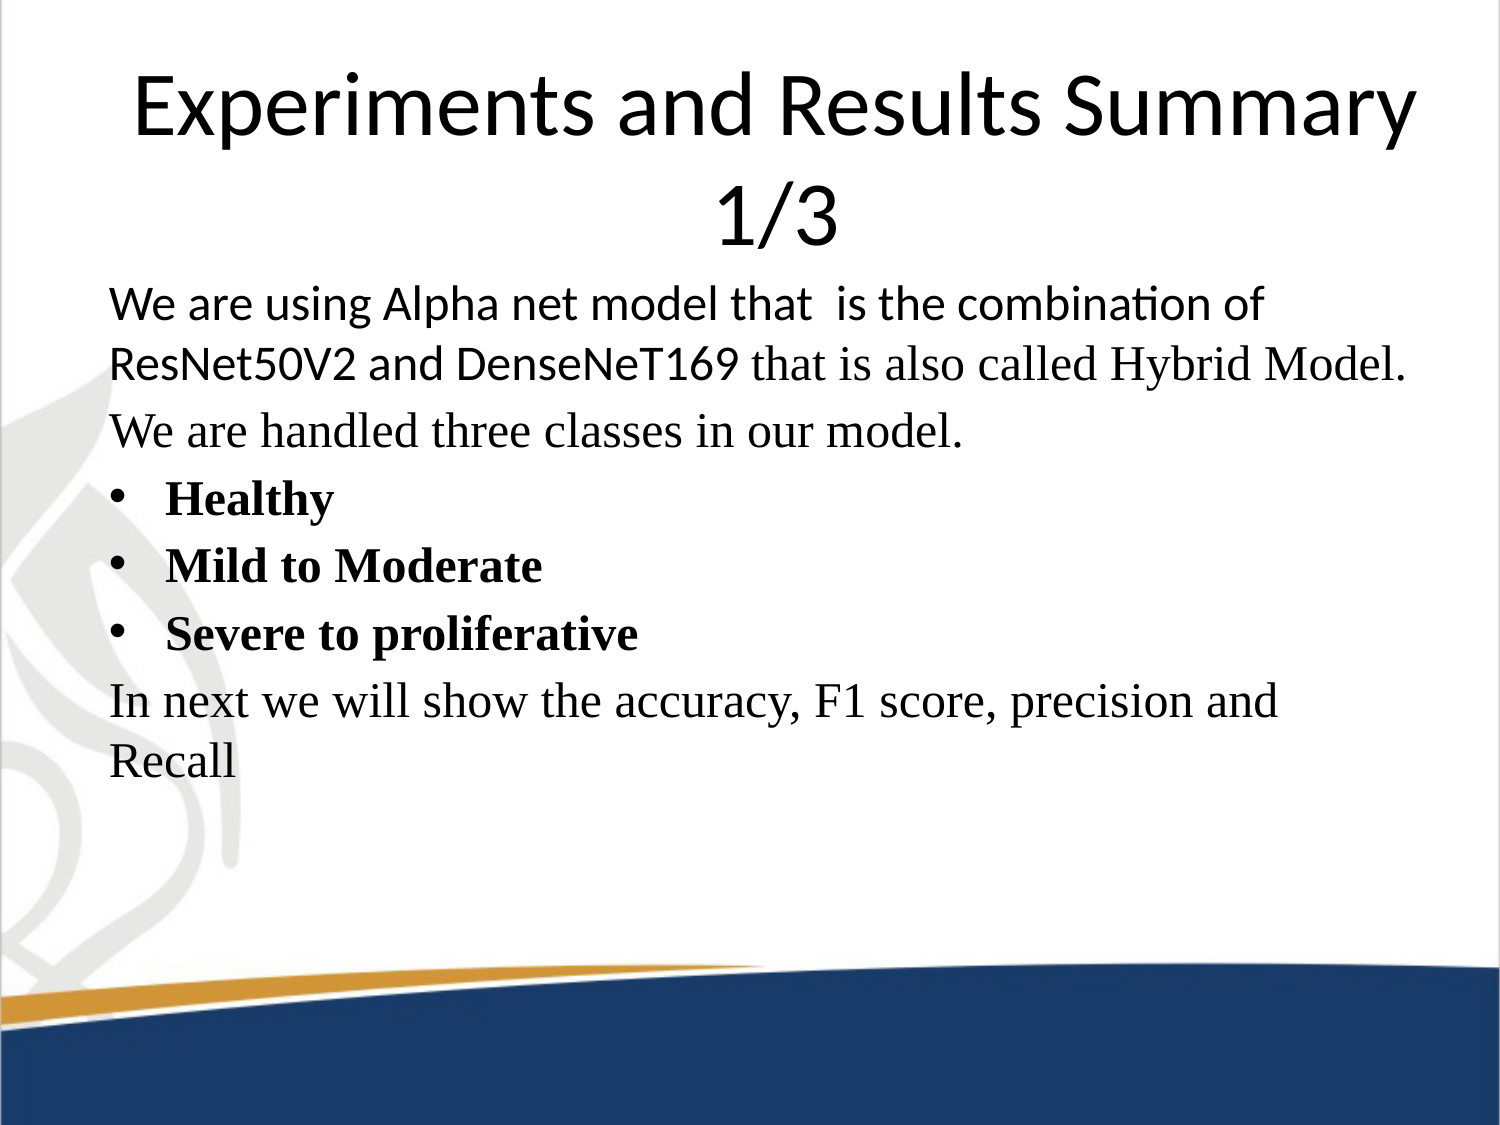

# Experiments and Results Summary 1/3
We are using Alpha net model that  is the combination of ResNet50V2 and DenseNeT169 that is also called Hybrid Model.
We are handled three classes in our model.
Healthy
Mild to Moderate
Severe to proliferative
In next we will show the accuracy, F1 score, precision and Recall